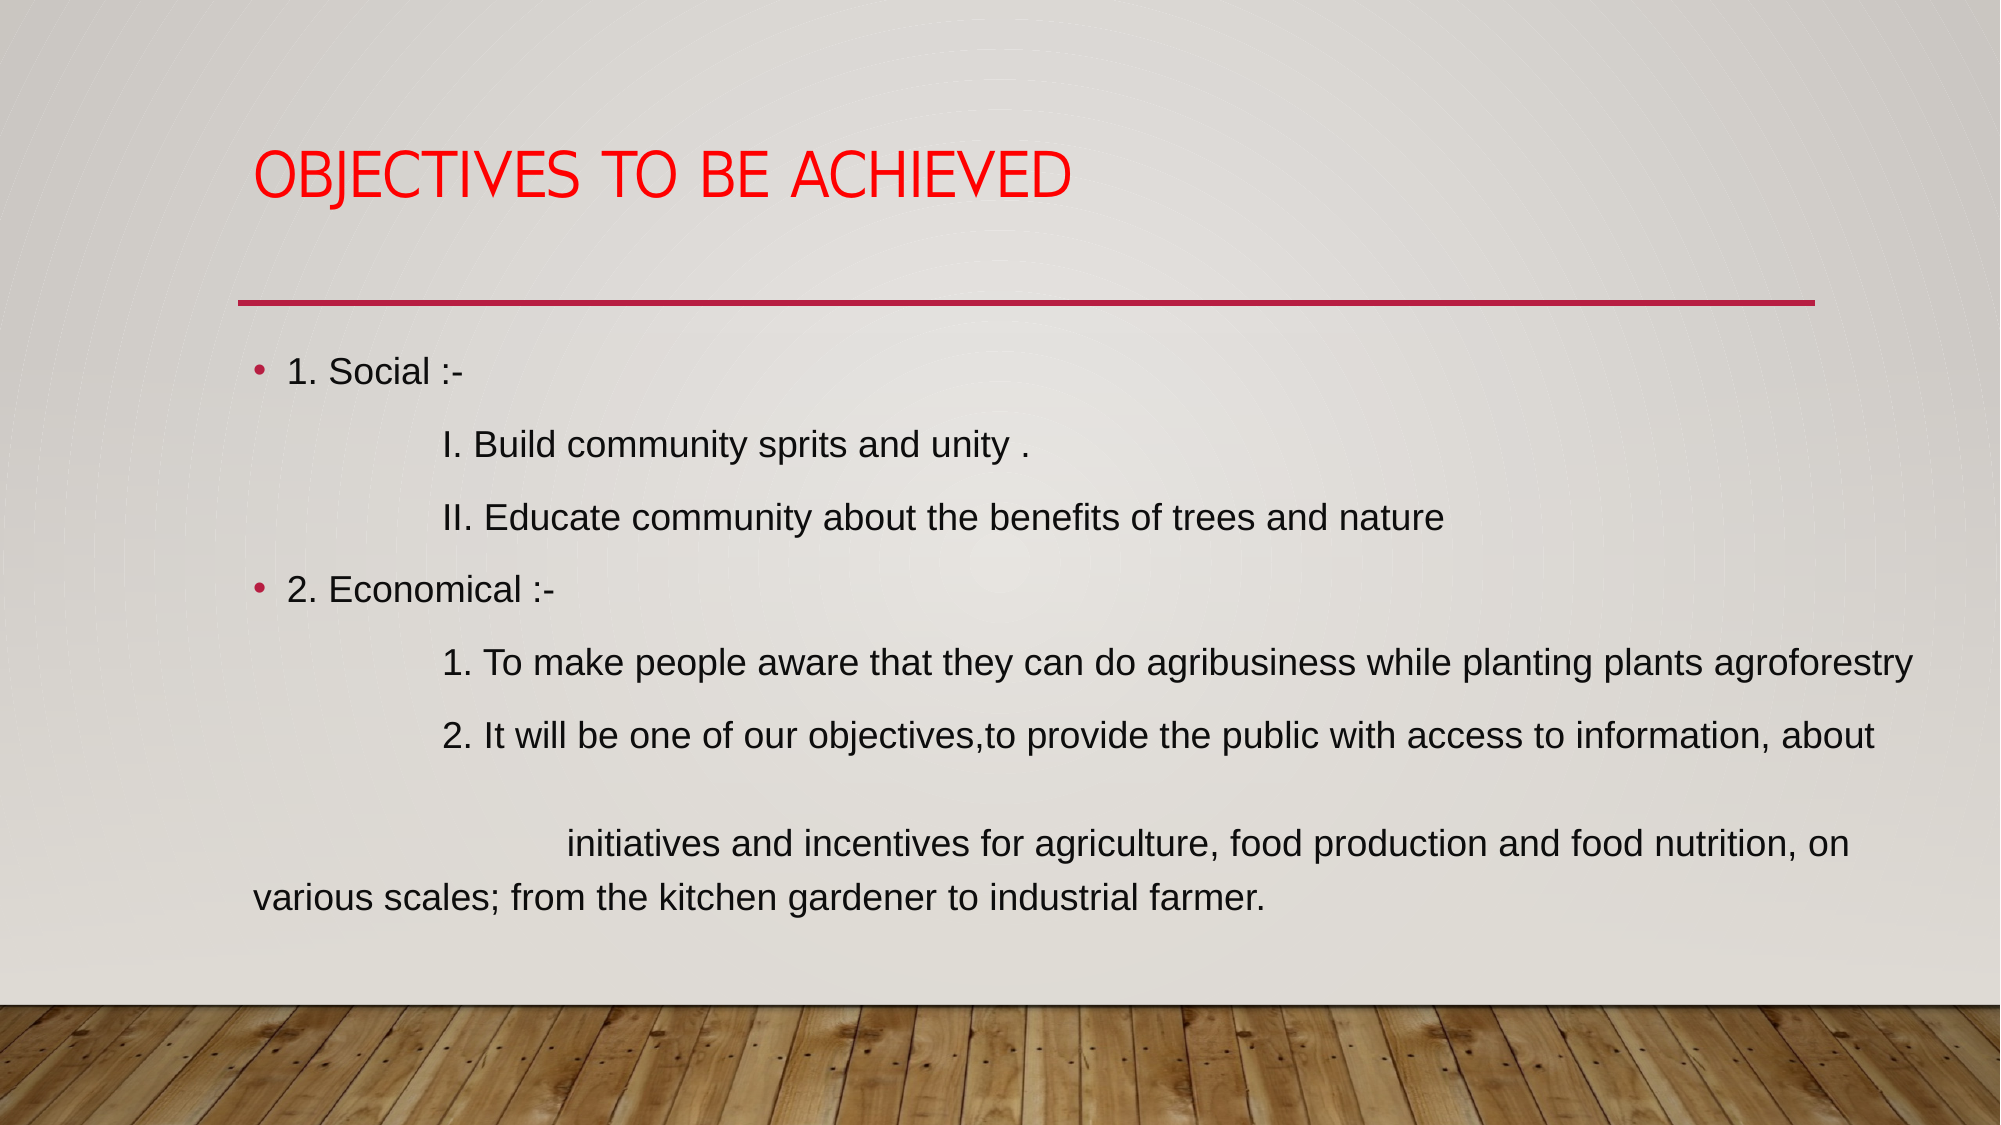

# Objectives to be achieved
1. Social :-
                  I. Build community sprits and unity .
                  II. Educate community about the benefits of trees and nature
2. Economical :-
                  1. To make people aware that they can do agribusiness while planting plants agroforestry
                  2. It will be one of our objectives,to provide the public with access to information, about                                                                                                                                                                                                          initiatives and incentives for agriculture, food production and food nutrition, on various scales; from the kitchen gardener to industrial farmer.